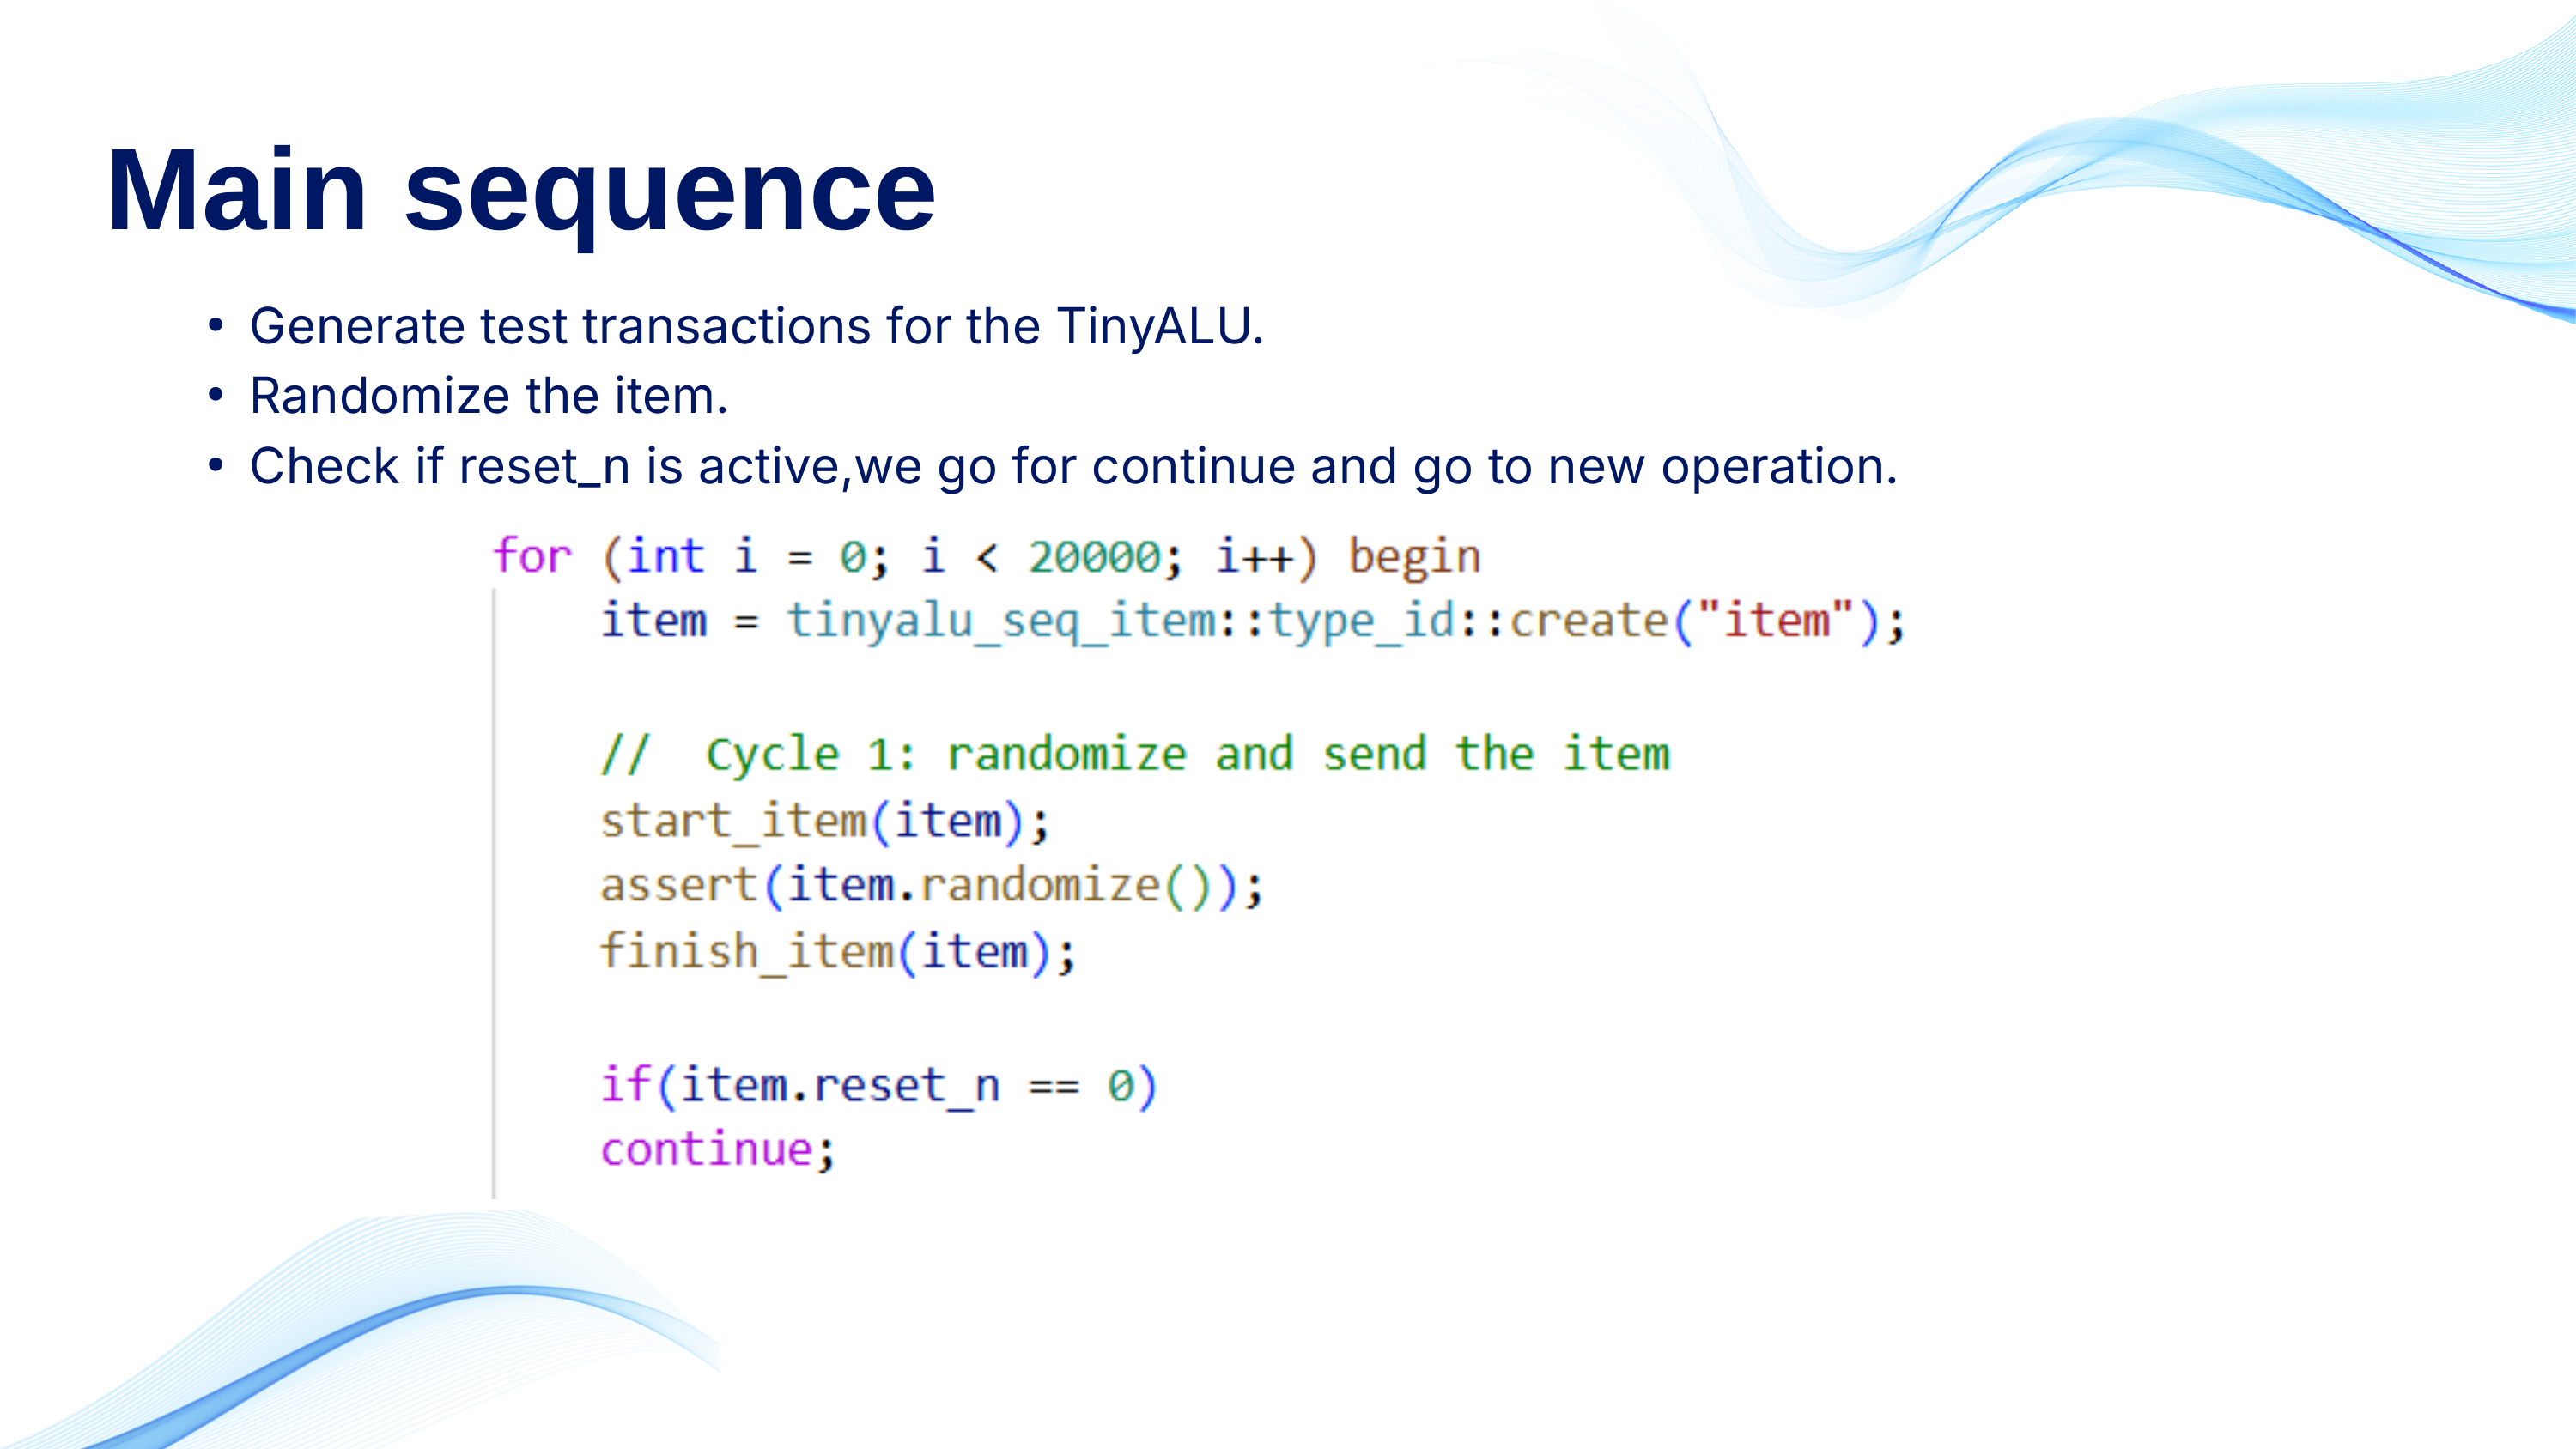

Main sequence
Generate test transactions for the TinyALU.
Randomize the item.
Check if reset_n is active,we go for continue and go to new operation.